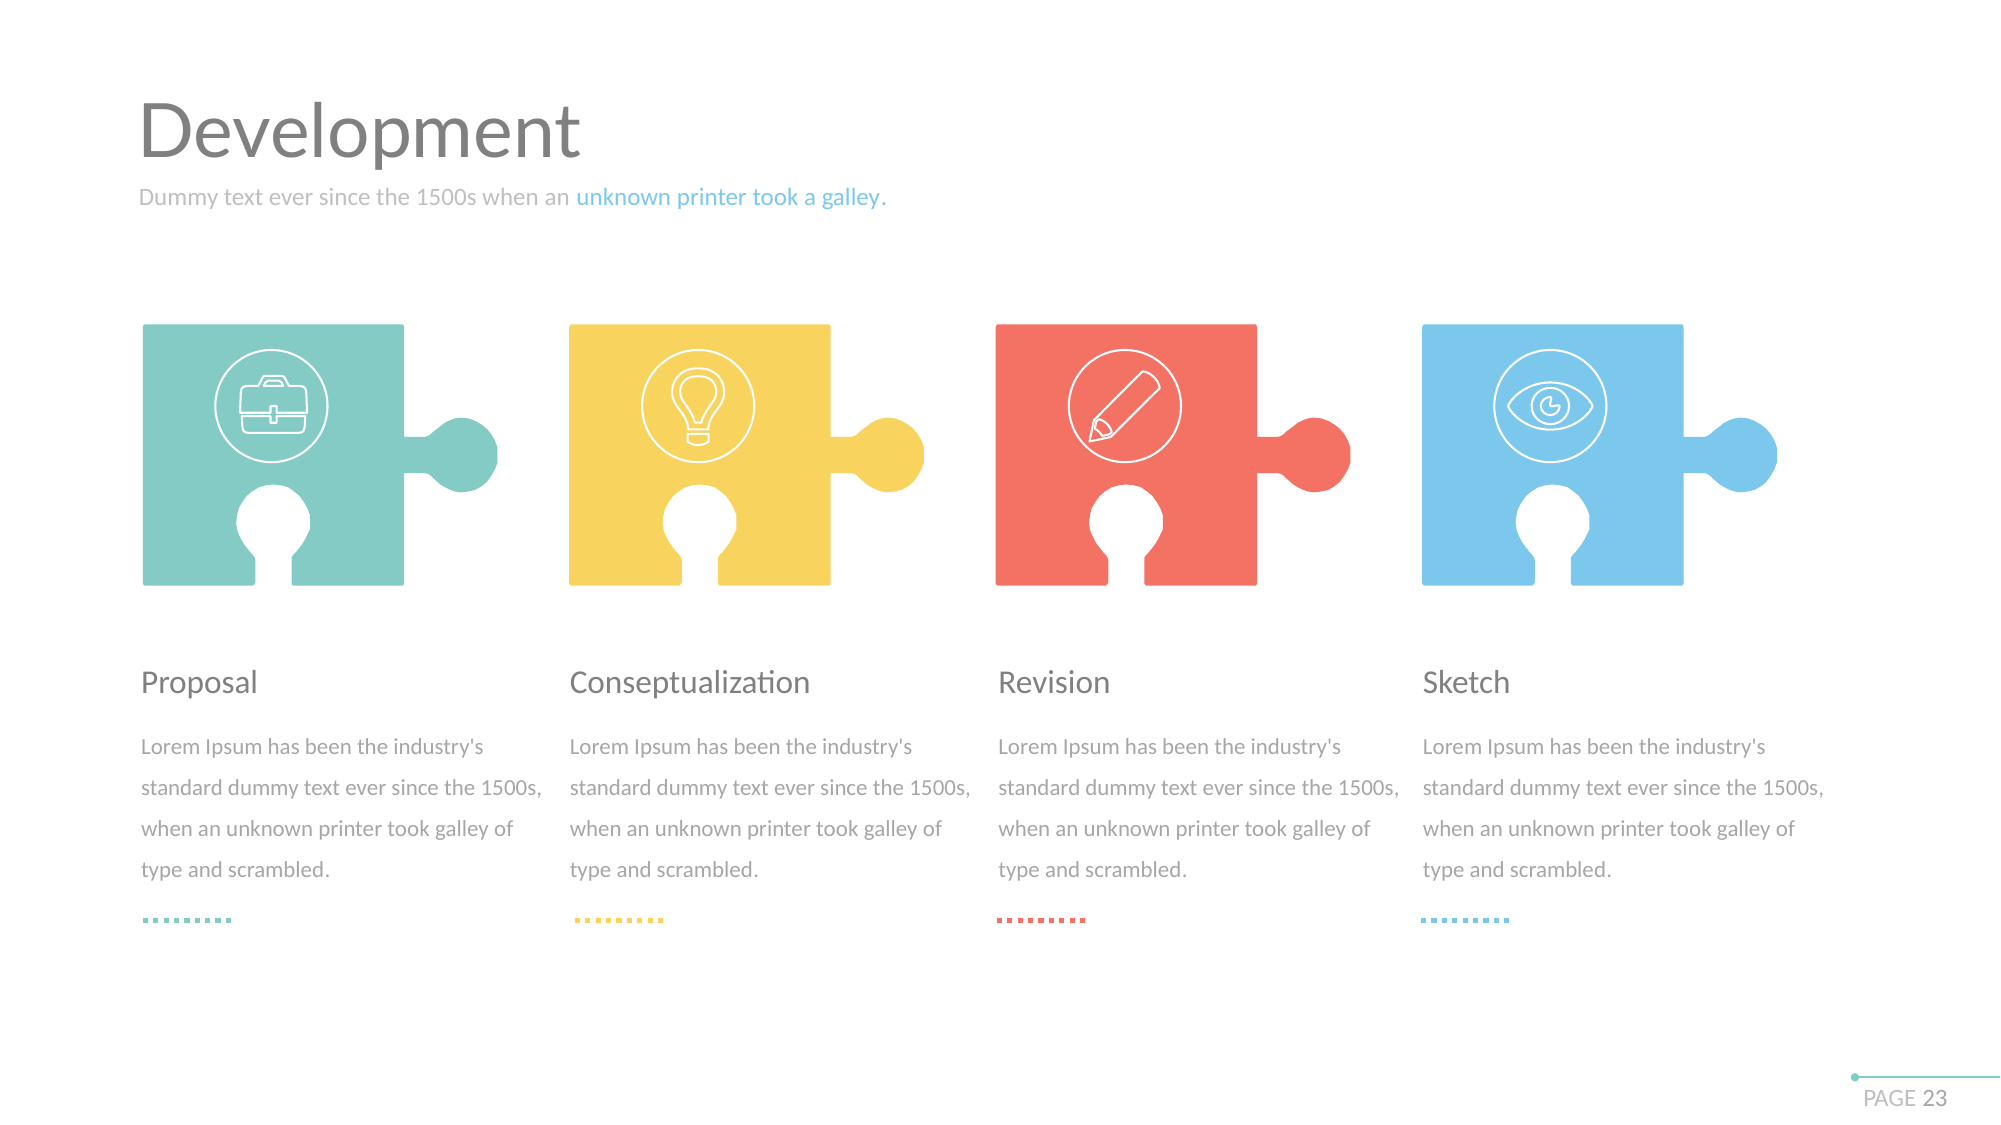

Development
Dummy text ever since the 1500s when an unknown printer took a galley.

Proposal
Lorem Ipsum has been the industry's standard dummy text ever since the 1500s, when an unknown printer took galley of type and scrambled.
Sketch
Lorem Ipsum has been the industry's standard dummy text ever since the 1500s, when an unknown printer took galley of type and scrambled.
Conseptualization
Lorem Ipsum has been the industry's standard dummy text ever since the 1500s, when an unknown printer took galley of type and scrambled.
Revision
Lorem Ipsum has been the industry's standard dummy text ever since the 1500s, when an unknown printer took galley of type and scrambled.
PAGE 23